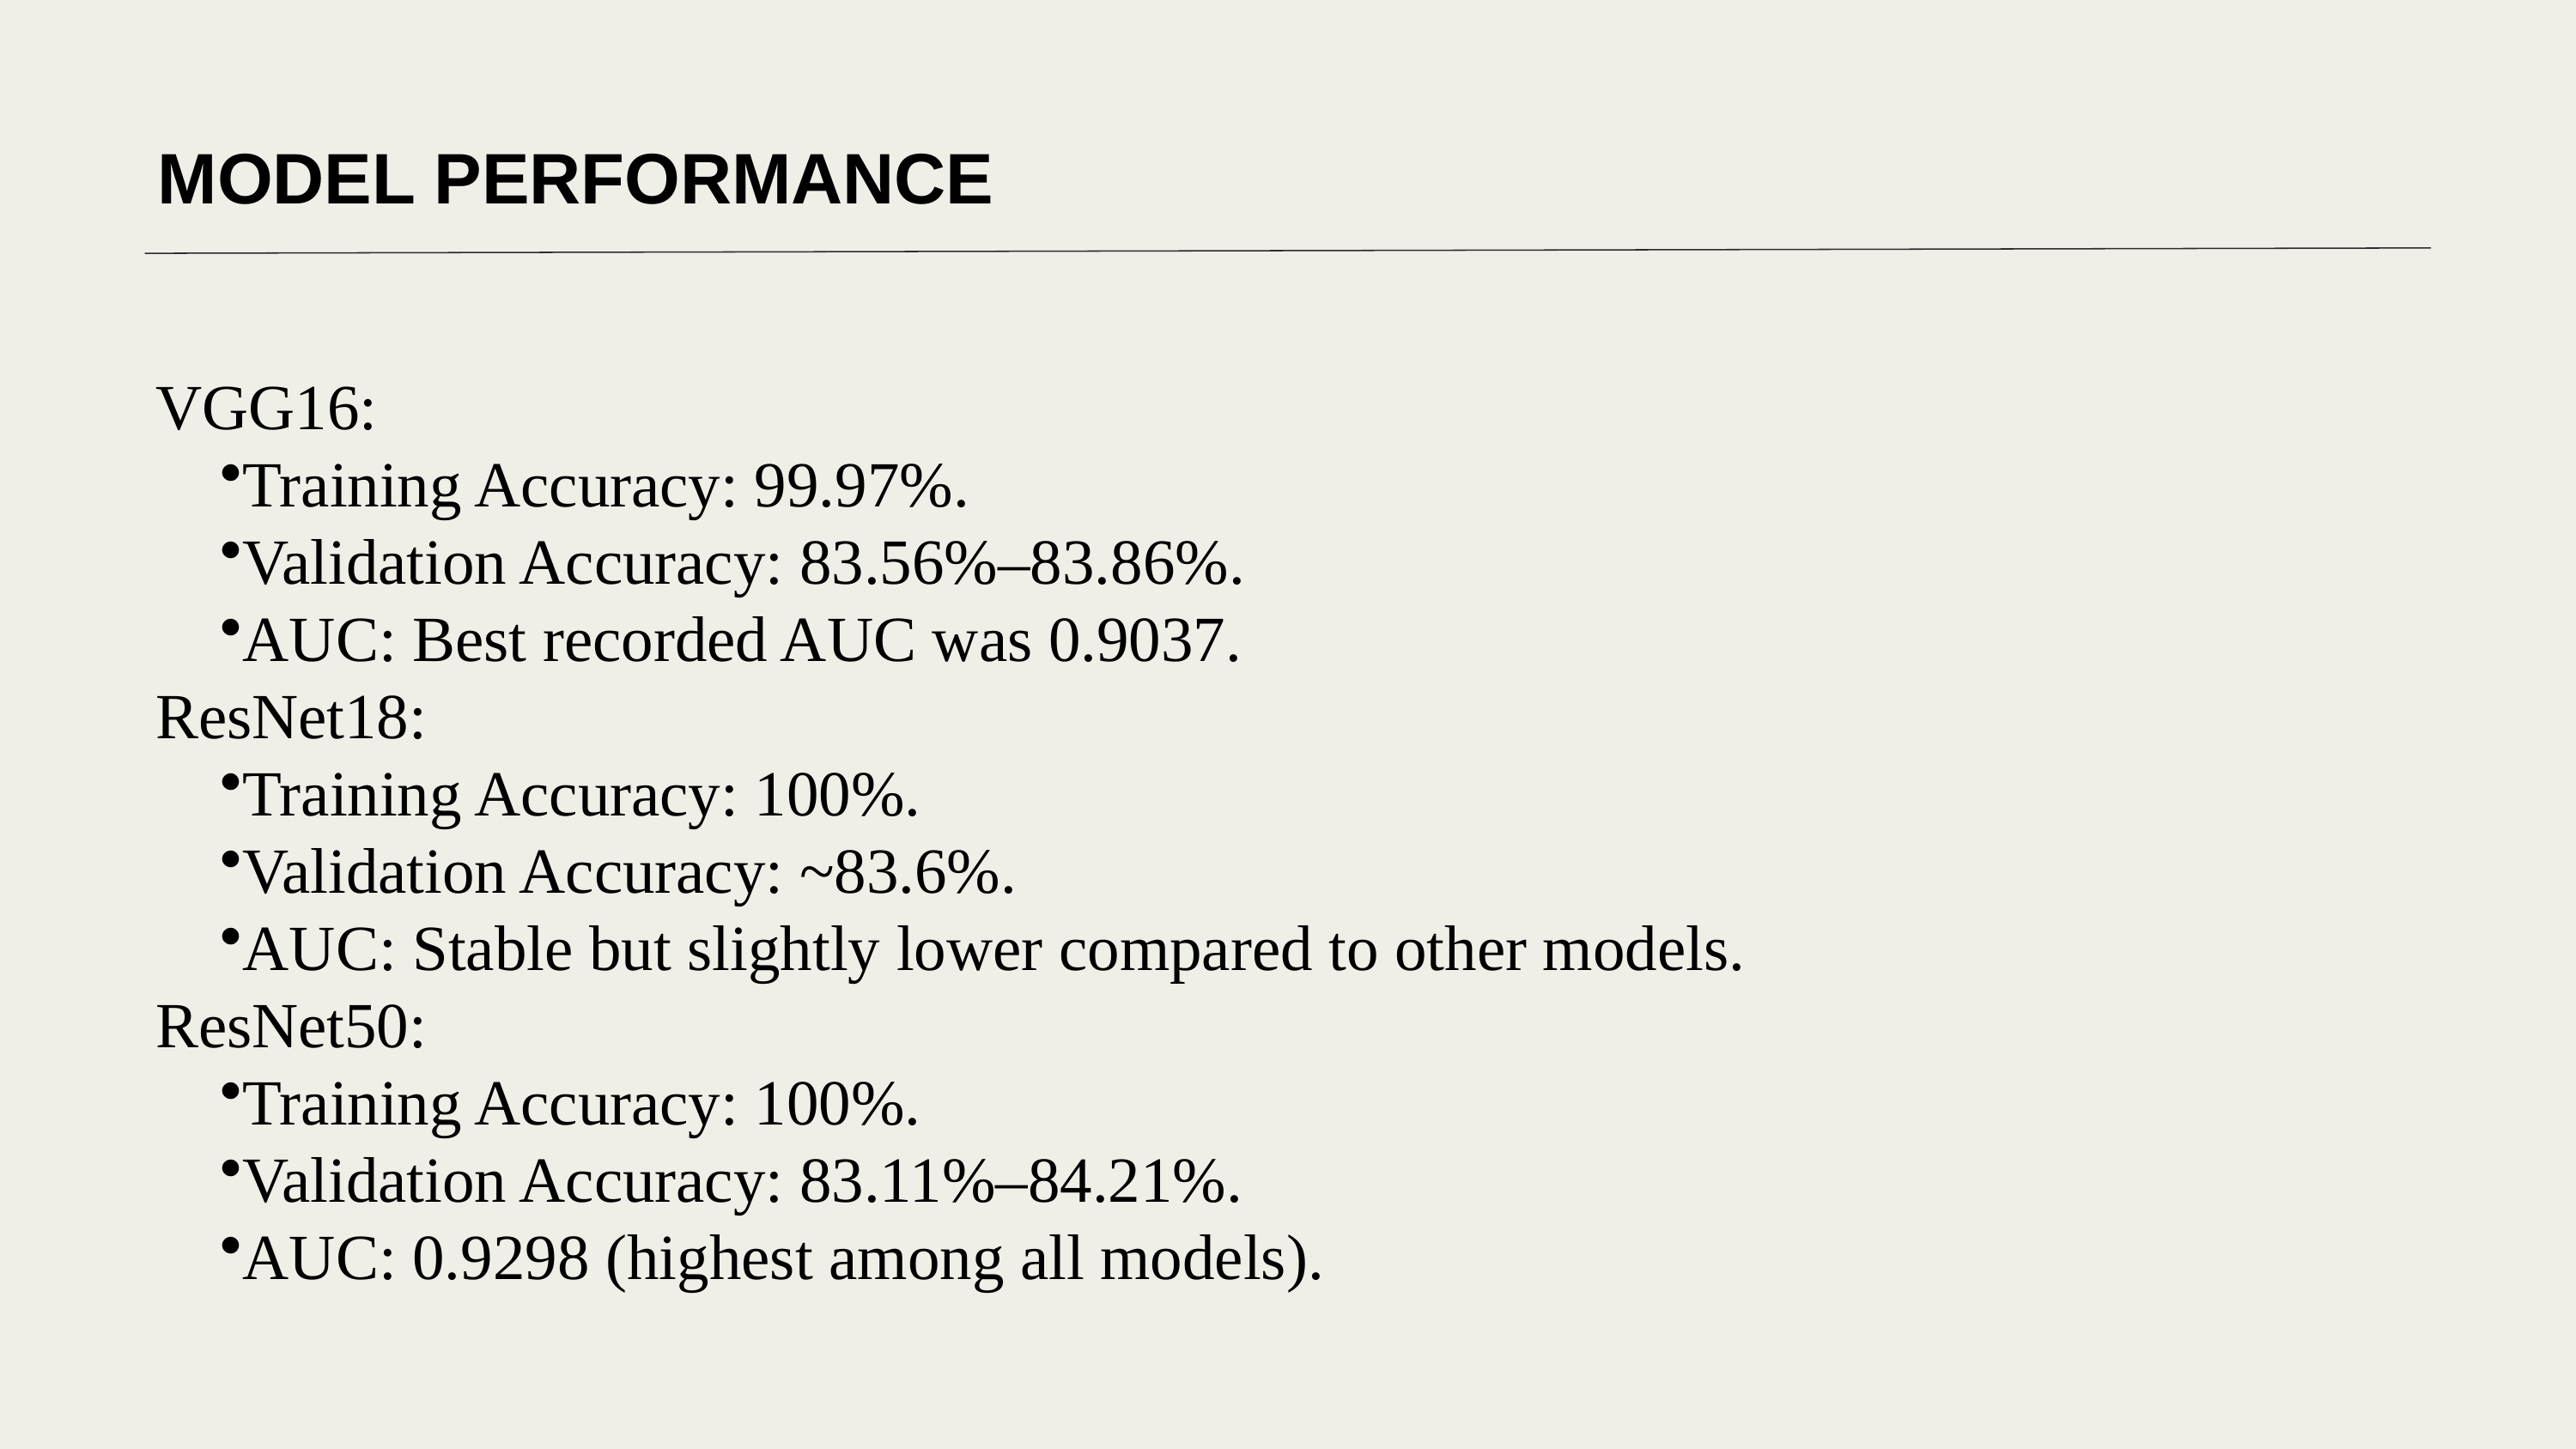

MODEL PERFORMANCE

VGG16:
Training Accuracy: 99.97%.
Validation Accuracy: 83.56%–83.86%.
AUC: Best recorded AUC was 0.9037.
ResNet18:
Training Accuracy: 100%.
Validation Accuracy: ~83.6%.
AUC: Stable but slightly lower compared to other models.
ResNet50:
Training Accuracy: 100%.
Validation Accuracy: 83.11%–84.21%.
AUC: 0.9298 (highest among all models).